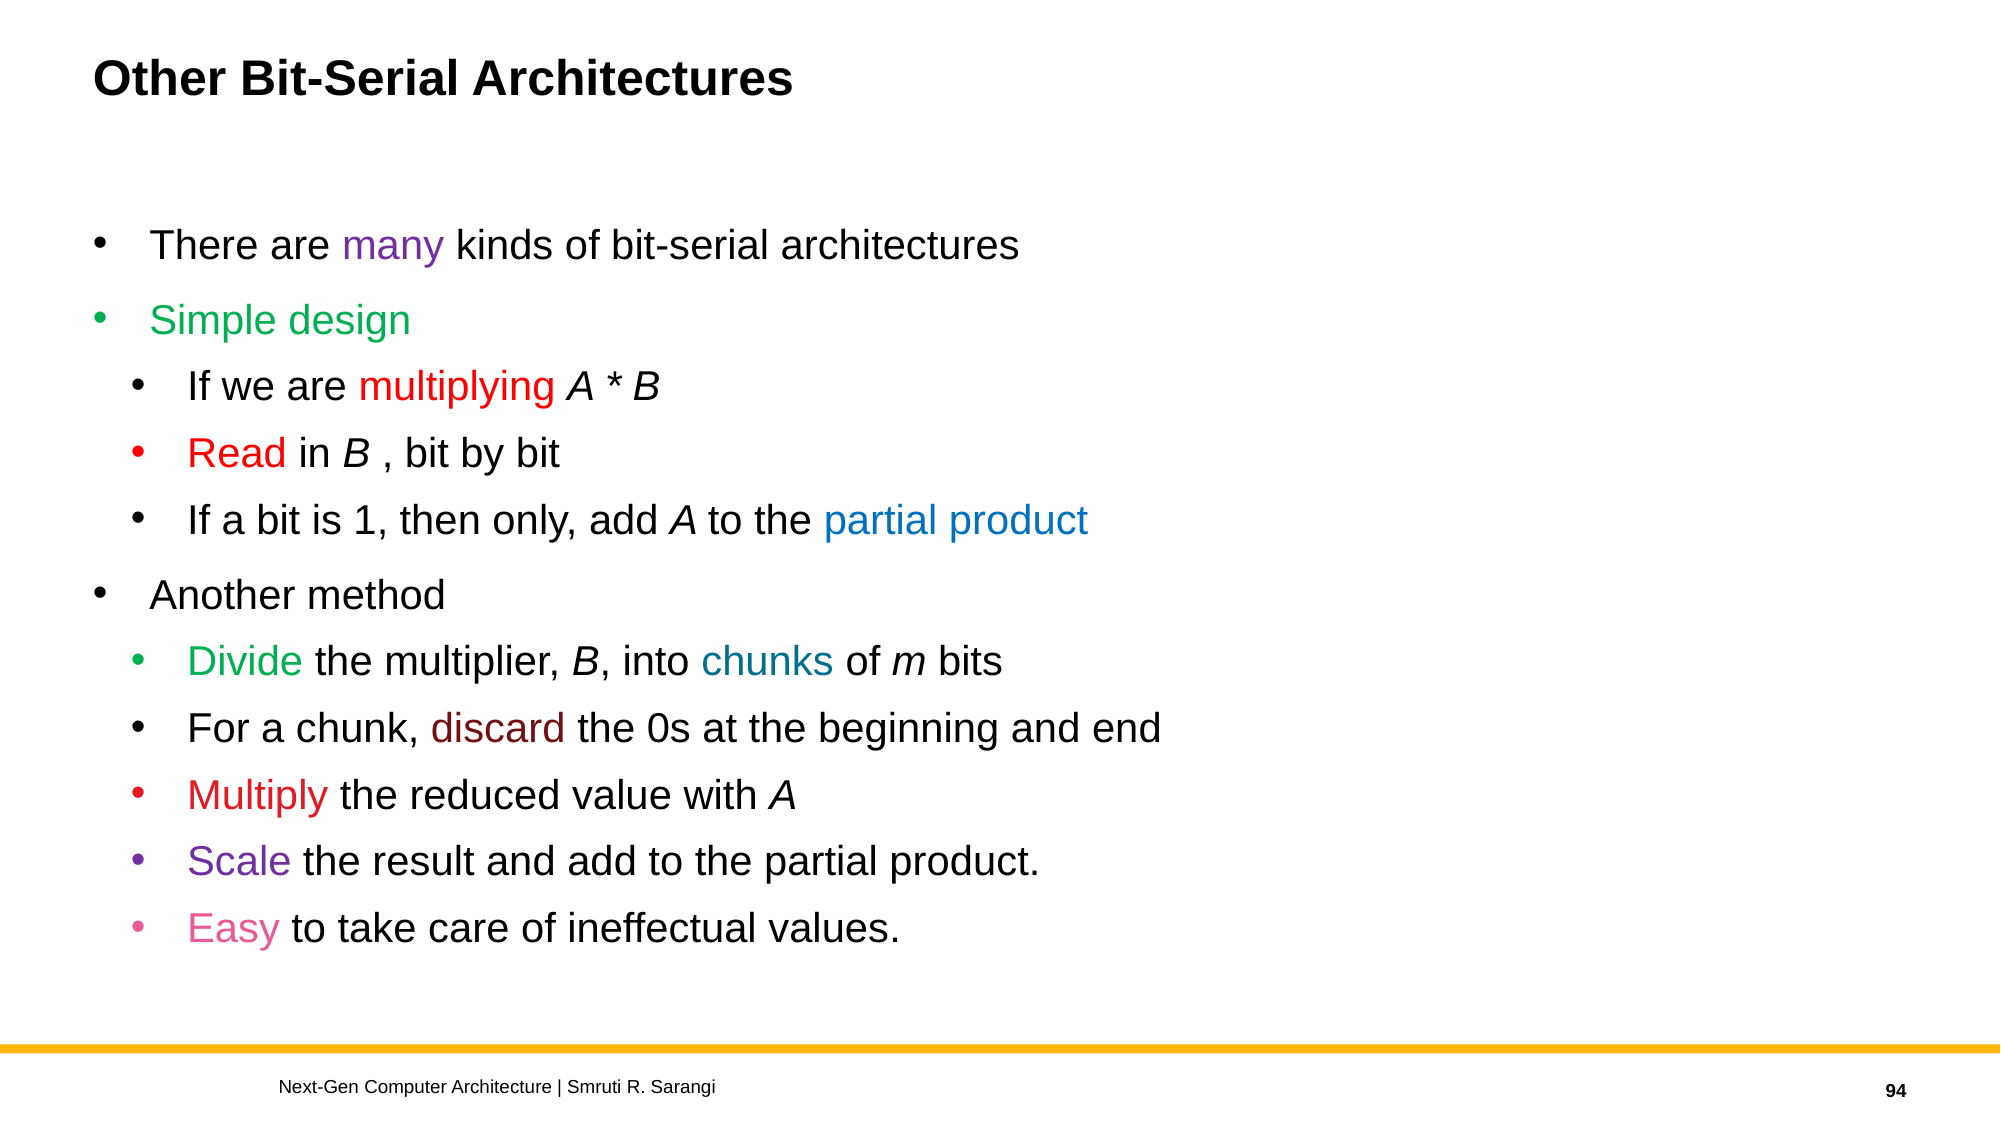

# Other Bit-Serial Architectures
There are many kinds of bit-serial architectures
Simple design
If we are multiplying A * B
Read in B , bit by bit
If a bit is 1, then only, add A to the partial product
Another method
Divide the multiplier, B, into chunks of m bits
For a chunk, discard the 0s at the beginning and end
Multiply the reduced value with A
Scale the result and add to the partial product.
Easy to take care of ineffectual values.

Next-Gen Computer Architecture | Smruti R. Sarangi
94